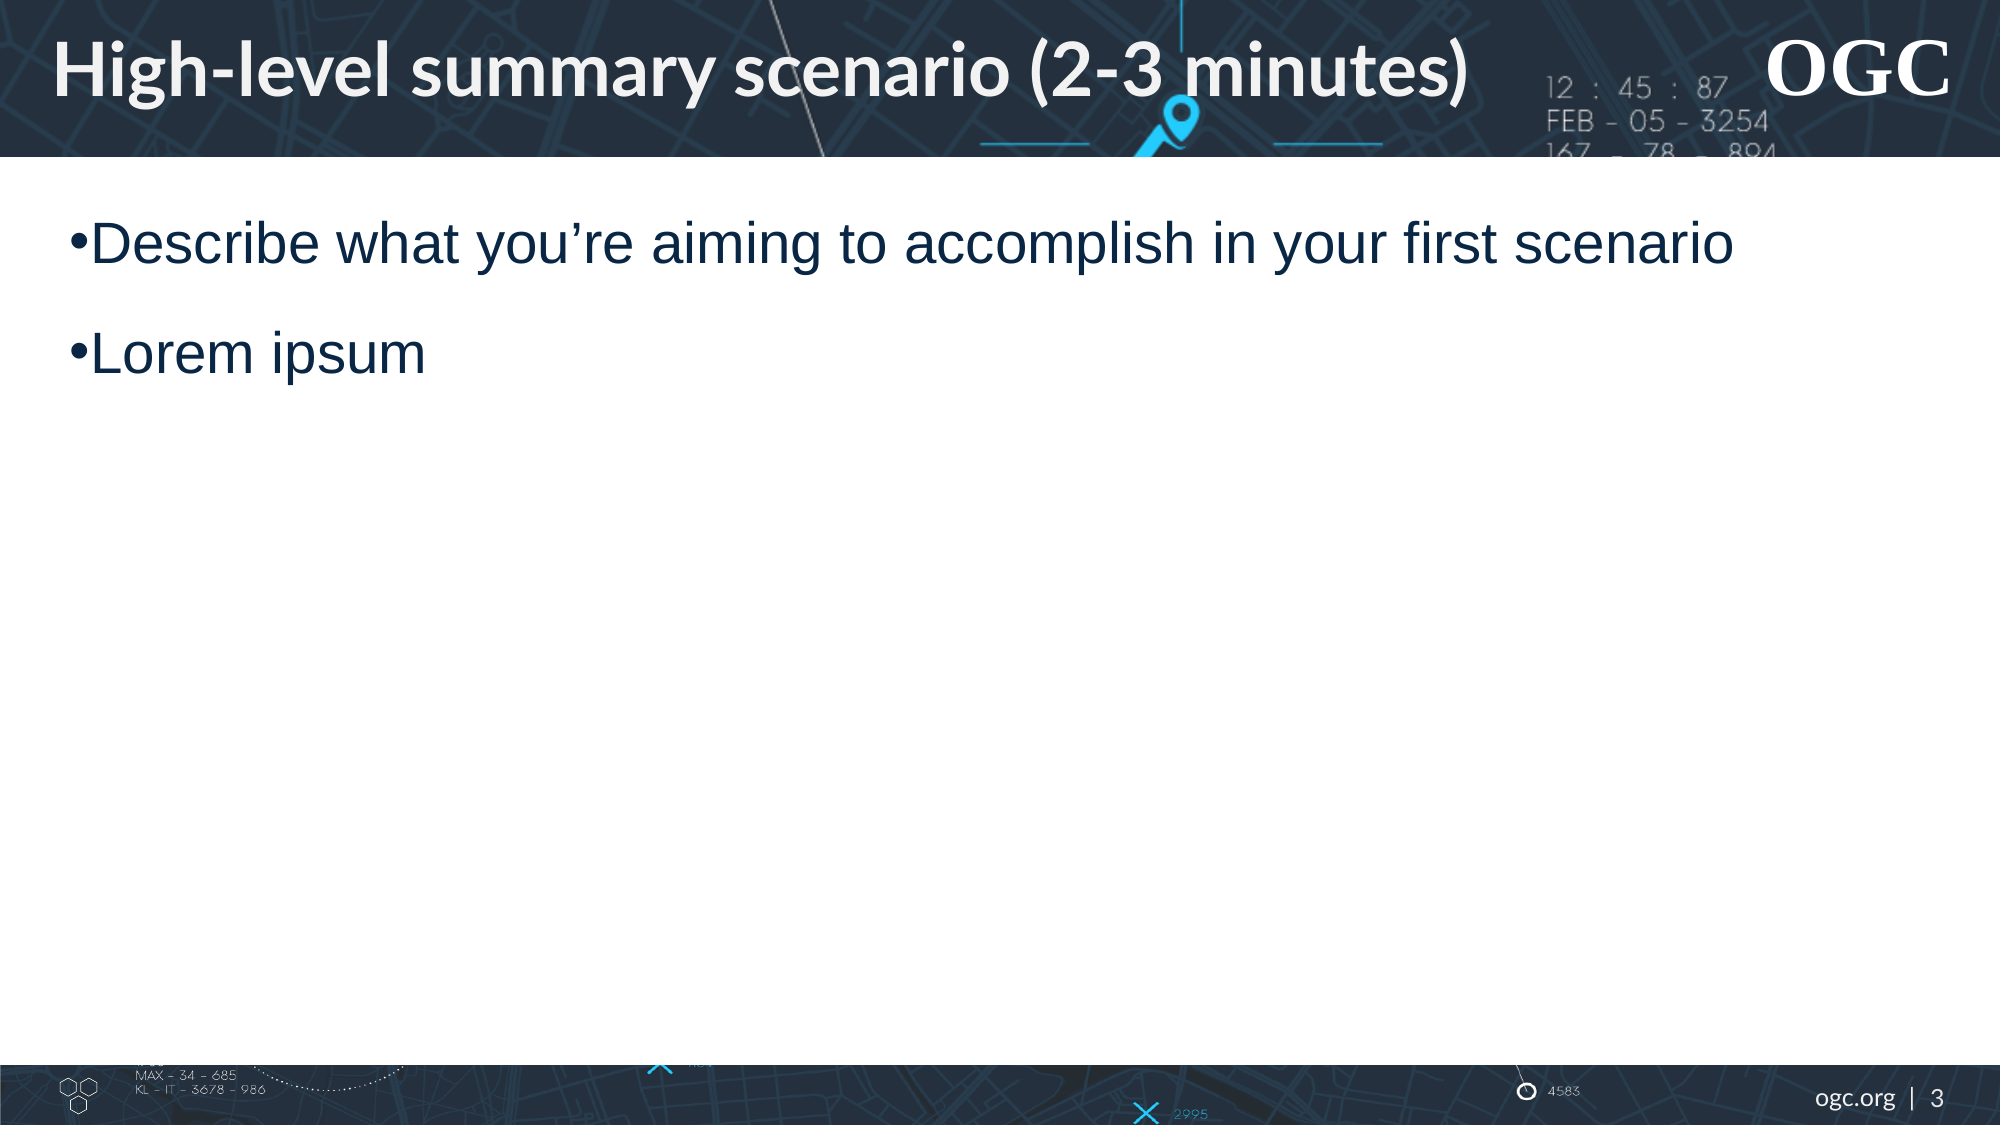

# High-level summary scenario (2-3 minutes)
Describe what you’re aiming to accomplish in your first scenario
Lorem ipsum
3